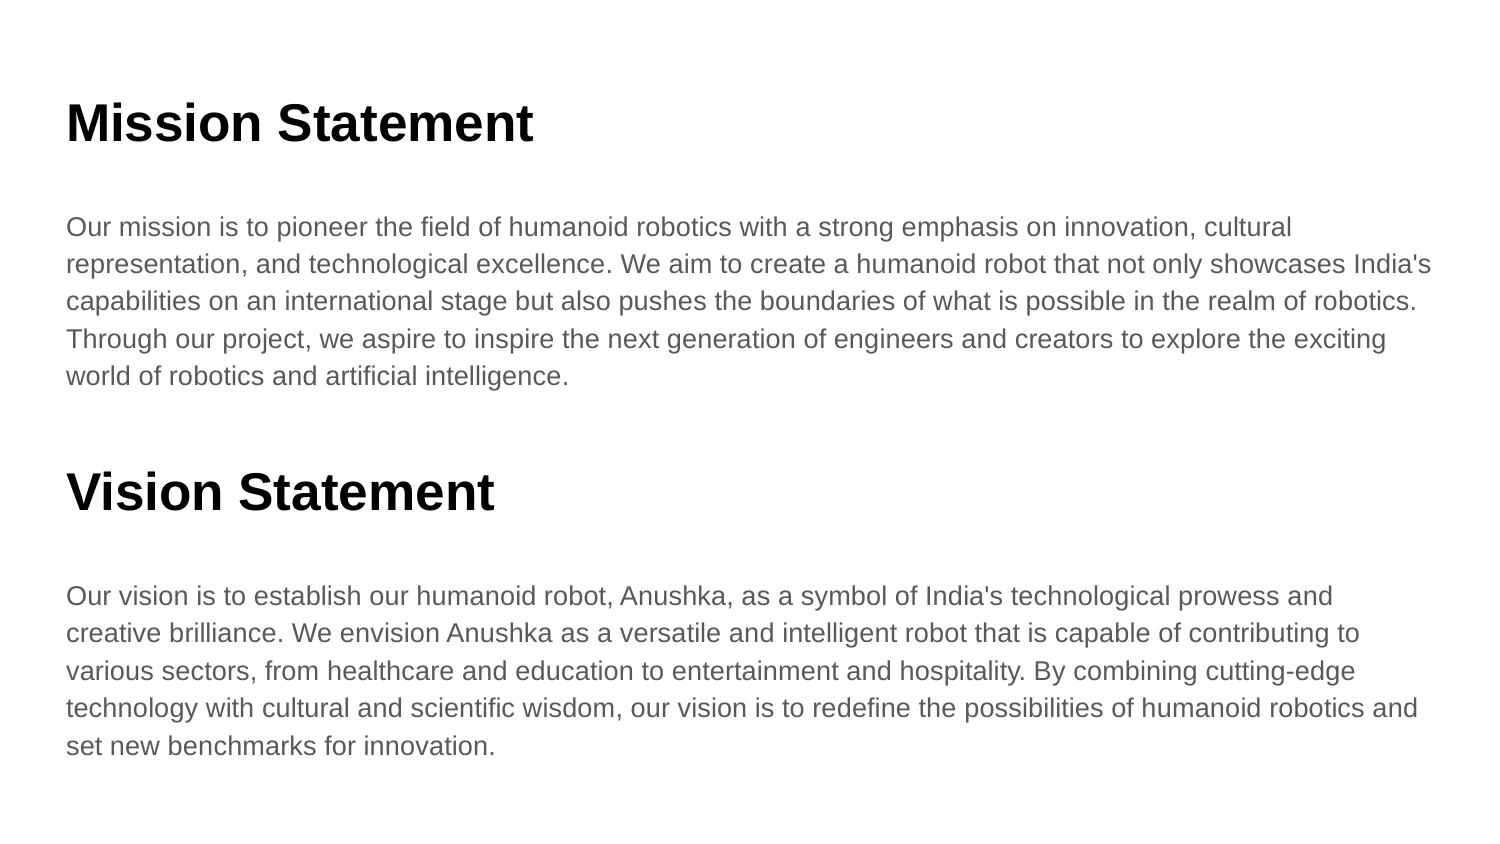

# Mission Statement
Our mission is to pioneer the field of humanoid robotics with a strong emphasis on innovation, cultural representation, and technological excellence. We aim to create a humanoid robot that not only showcases India's capabilities on an international stage but also pushes the boundaries of what is possible in the realm of robotics. Through our project, we aspire to inspire the next generation of engineers and creators to explore the exciting world of robotics and artificial intelligence.
Vision Statement
Our vision is to establish our humanoid robot, Anushka, as a symbol of India's technological prowess and creative brilliance. We envision Anushka as a versatile and intelligent robot that is capable of contributing to various sectors, from healthcare and education to entertainment and hospitality. By combining cutting-edge technology with cultural and scientific wisdom, our vision is to redefine the possibilities of humanoid robotics and set new benchmarks for innovation.